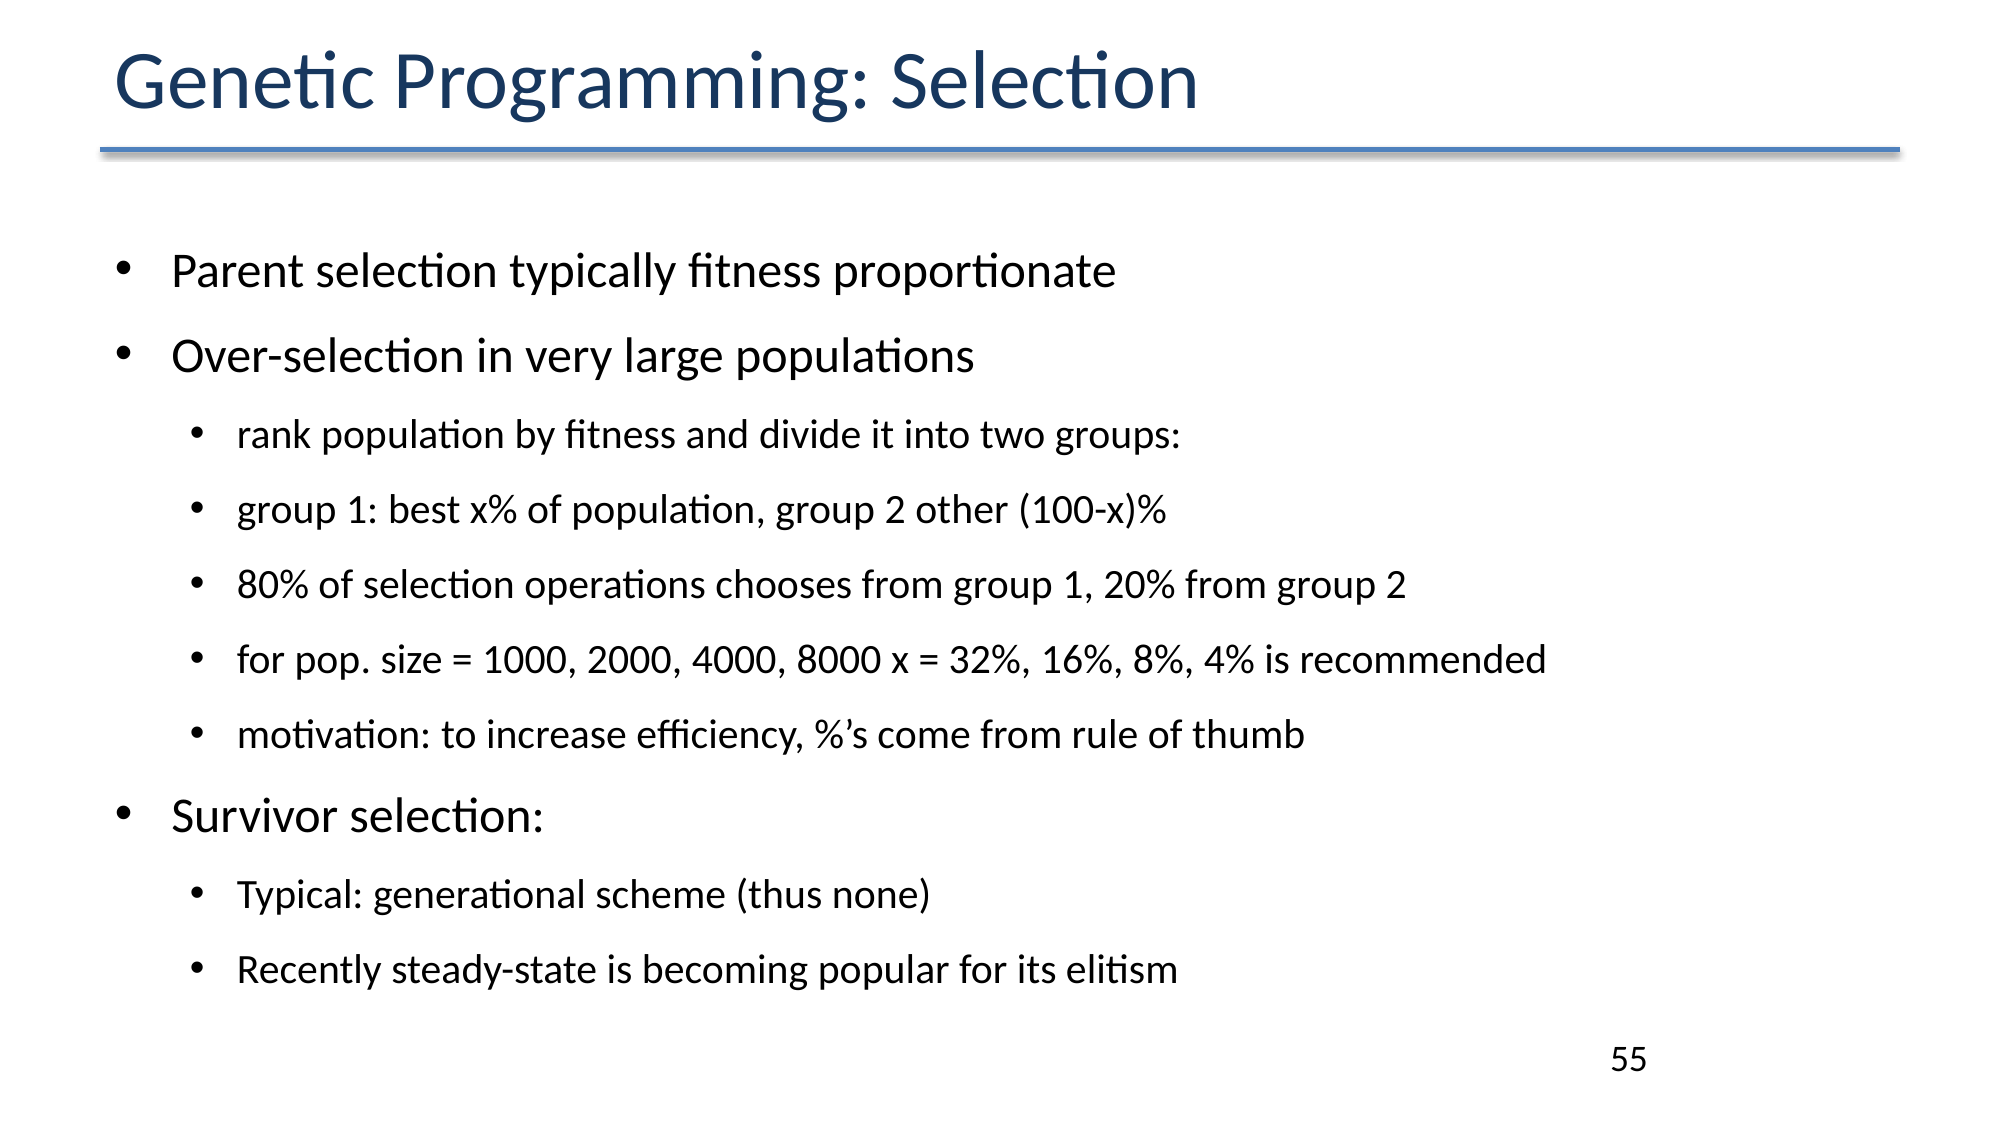

# Genetic Programming: Selection
Parent selection typically fitness proportionate
Over-selection in very large populations
rank population by fitness and divide it into two groups:
group 1: best x% of population, group 2 other (100-x)%
80% of selection operations chooses from group 1, 20% from group 2
for pop. size = 1000, 2000, 4000, 8000 x = 32%, 16%, 8%, 4% is recommended
motivation: to increase efficiency, %’s come from rule of thumb
Survivor selection:
Typical: generational scheme (thus none)
Recently steady-state is becoming popular for its elitism
55